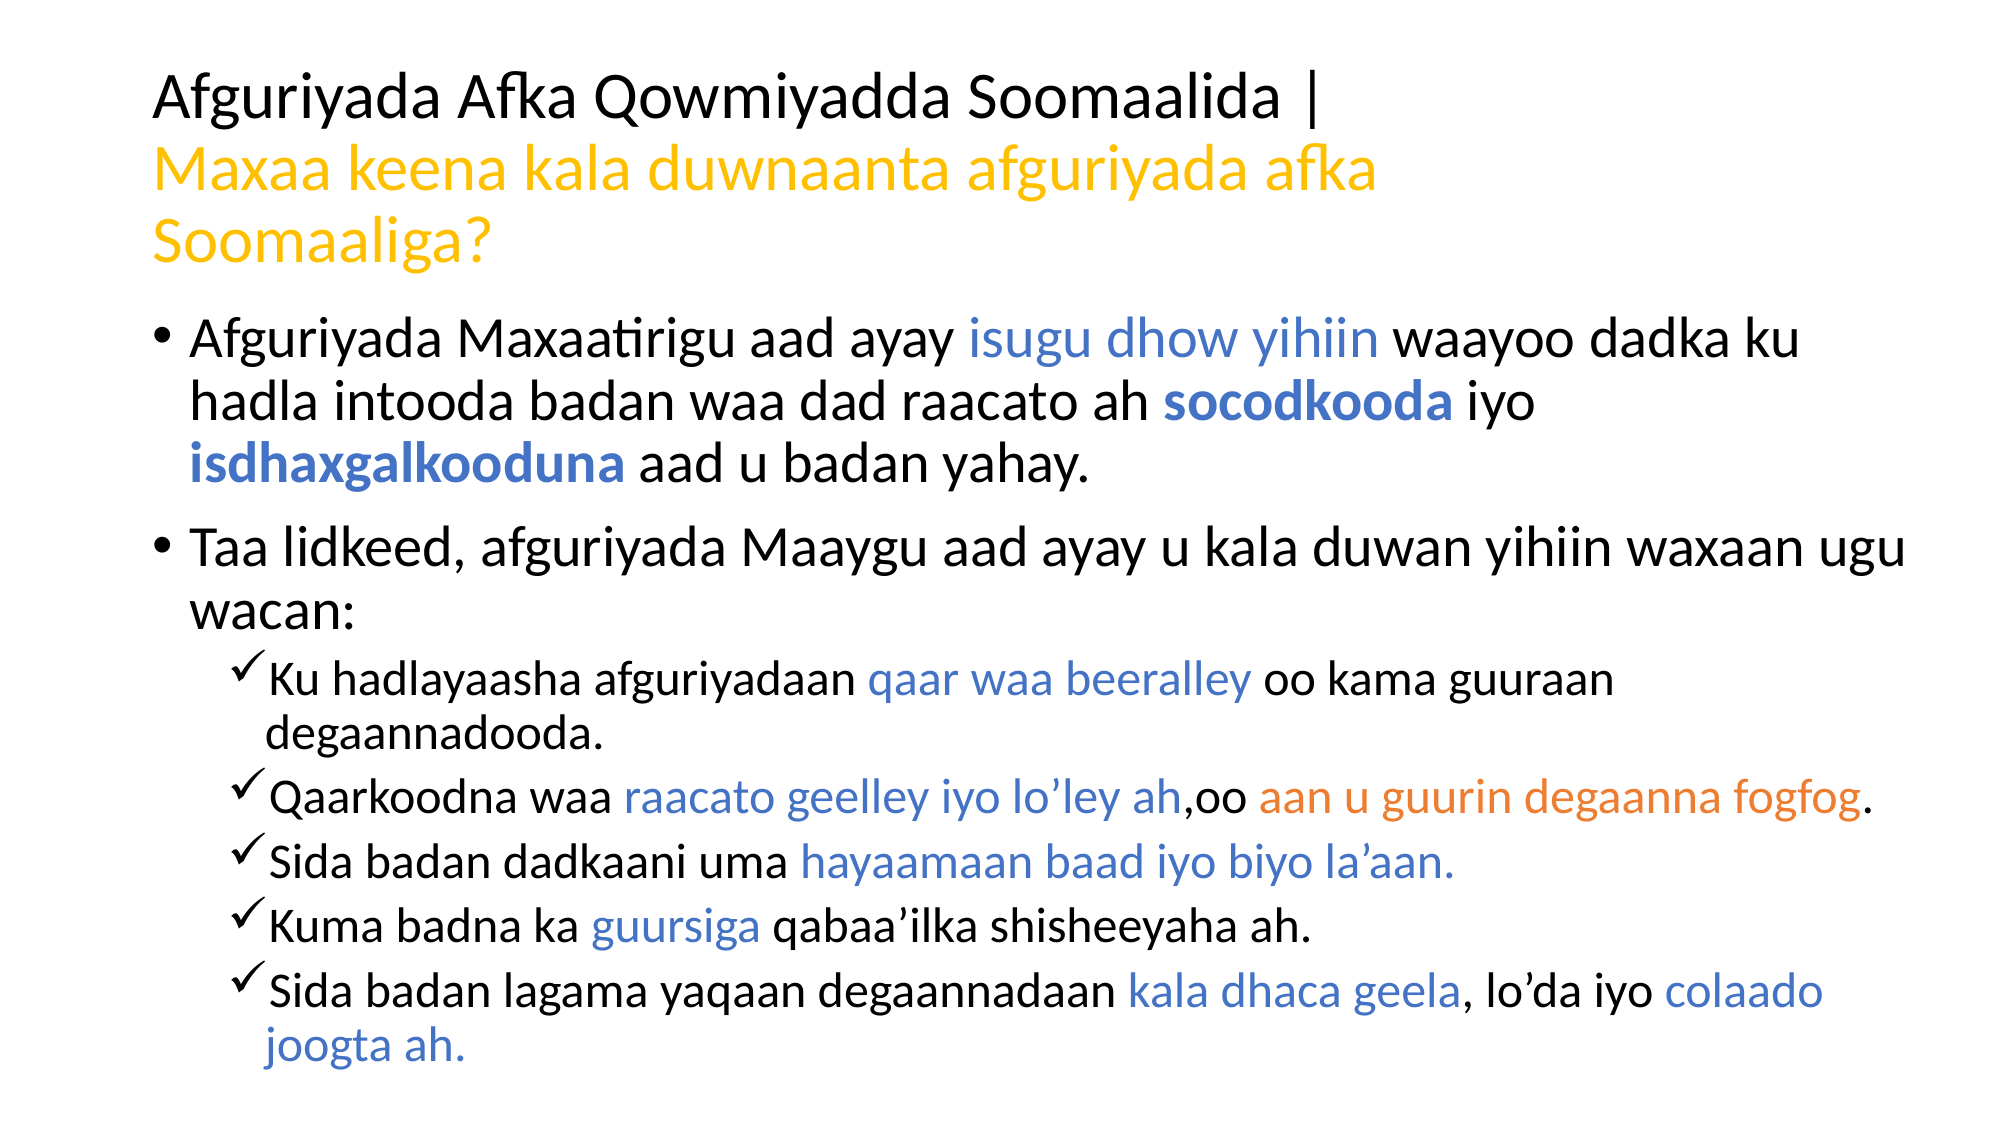

# Afguriyada Afka Qowmiyadda Soomaalida | Maxaa keena kala duwnaanta afguriyada afka Soomaaliga?
Afguriyada Maxaatirigu aad ayay isugu dhow yihiin waayoo dadka ku hadla intooda badan waa dad raacato ah socodkooda iyo isdhaxgalkooduna aad u badan yahay.
Taa lidkeed, afguriyada Maaygu aad ayay u kala duwan yihiin waxaan ugu wacan:
Ku hadlayaasha afguriyadaan qaar waa beeralley oo kama guuraan degaannadooda.
Qaarkoodna waa raacato geelley iyo lo’ley ah,oo aan u guurin degaanna fogfog.
Sida badan dadkaani uma hayaamaan baad iyo biyo la’aan.
Kuma badna ka guursiga qabaa’ilka shisheeyaha ah.
Sida badan lagama yaqaan degaannadaan kala dhaca geela, lo’da iyo colaado joogta ah.